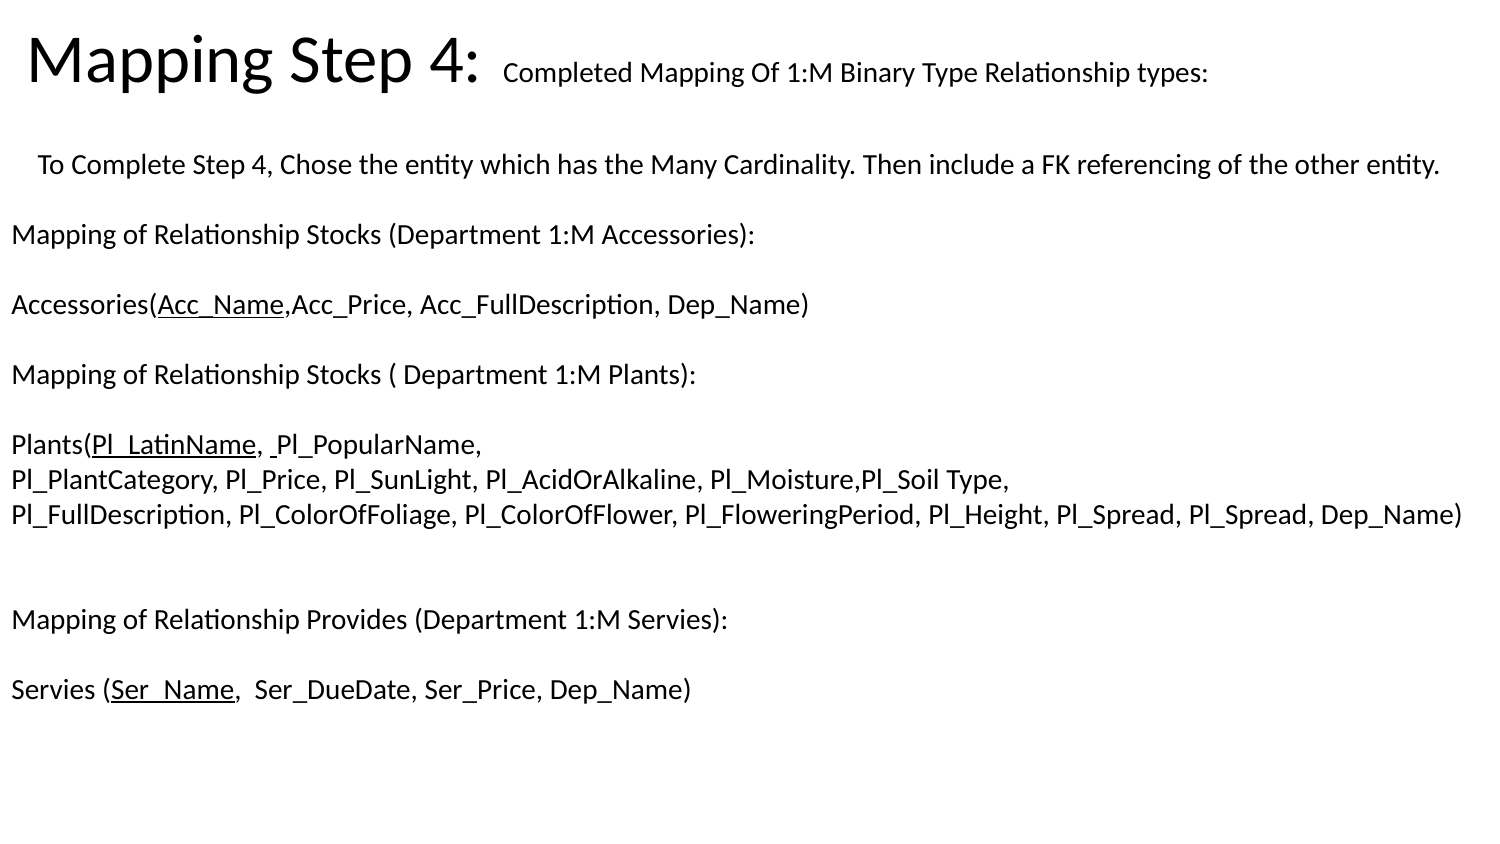

# Mapping Step 4:
Completed Mapping Of 1:M Binary Type Relationship types:

Mapping of Relationship Stocks (Department 1:M Accessories):

Accessories(Acc_Name,Acc_Price, Acc_FullDescription, Dep_Name)

Mapping of Relationship Stocks ( Department 1:M Plants):

Plants(Pl_LatinName,  Pl_PopularName, Pl_PlantCategory, Pl_Price, Pl_SunLight, Pl_AcidOrAlkaline, Pl_Moisture,Pl_Soil Type, 
Pl_FullDescription, Pl_ColorOfFoliage, Pl_ColorOfFlower, Pl_FloweringPeriod, Pl_Height, Pl_Spread, Pl_Spread, Dep_Name)

Mapping of Relationship Provides (Department 1:M Servies):

Servies (Ser_Name,  Ser_DueDate, Ser_Price, Dep_Name)

To Complete Step 4, Chose the entity which has the Many Cardinality. Then include a FK referencing of the other entity.